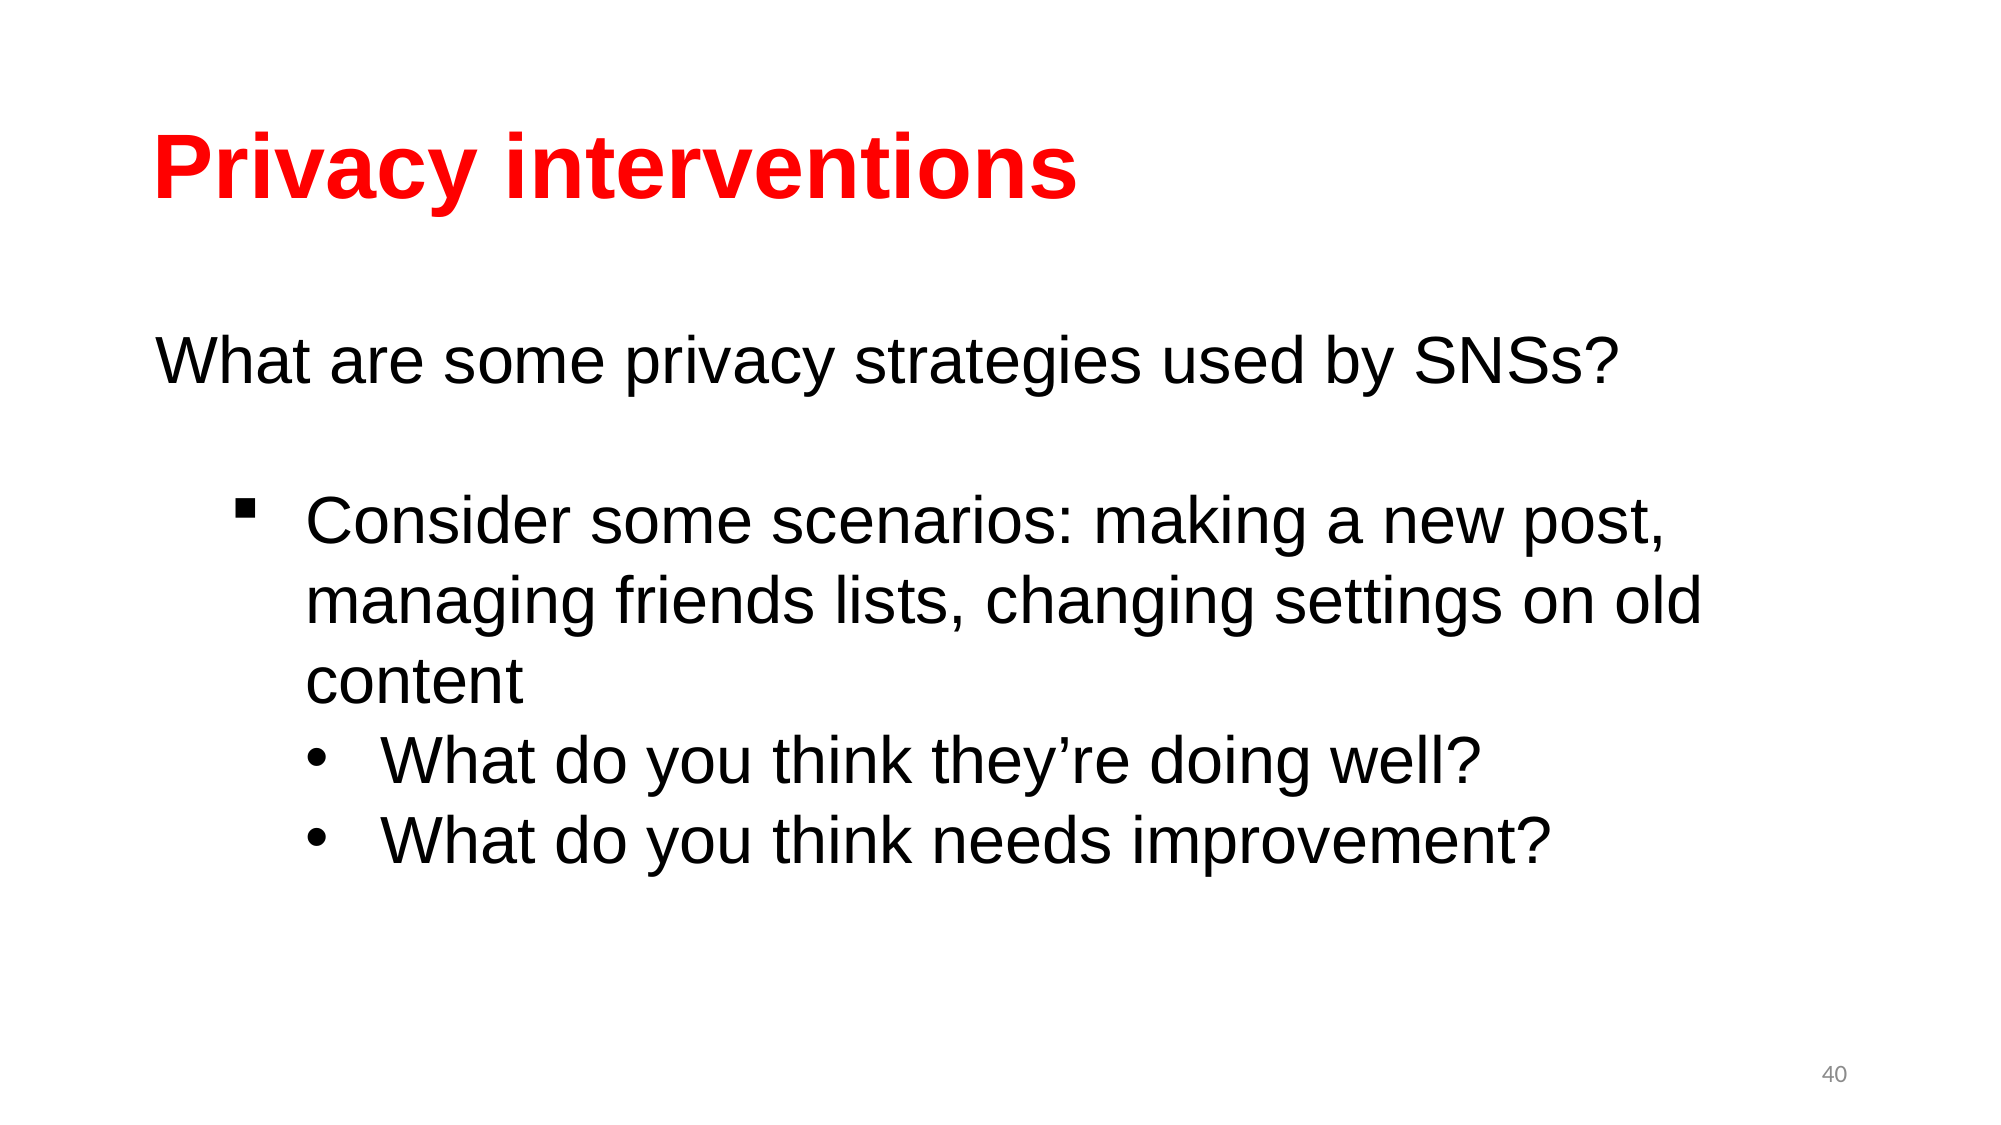

# Privacy interventions
What are some privacy strategies used by SNSs?

Consider some scenarios: making a new post, managing friends lists, changing settings on old content
What do you think they’re doing well?
What do you think needs improvement?
40